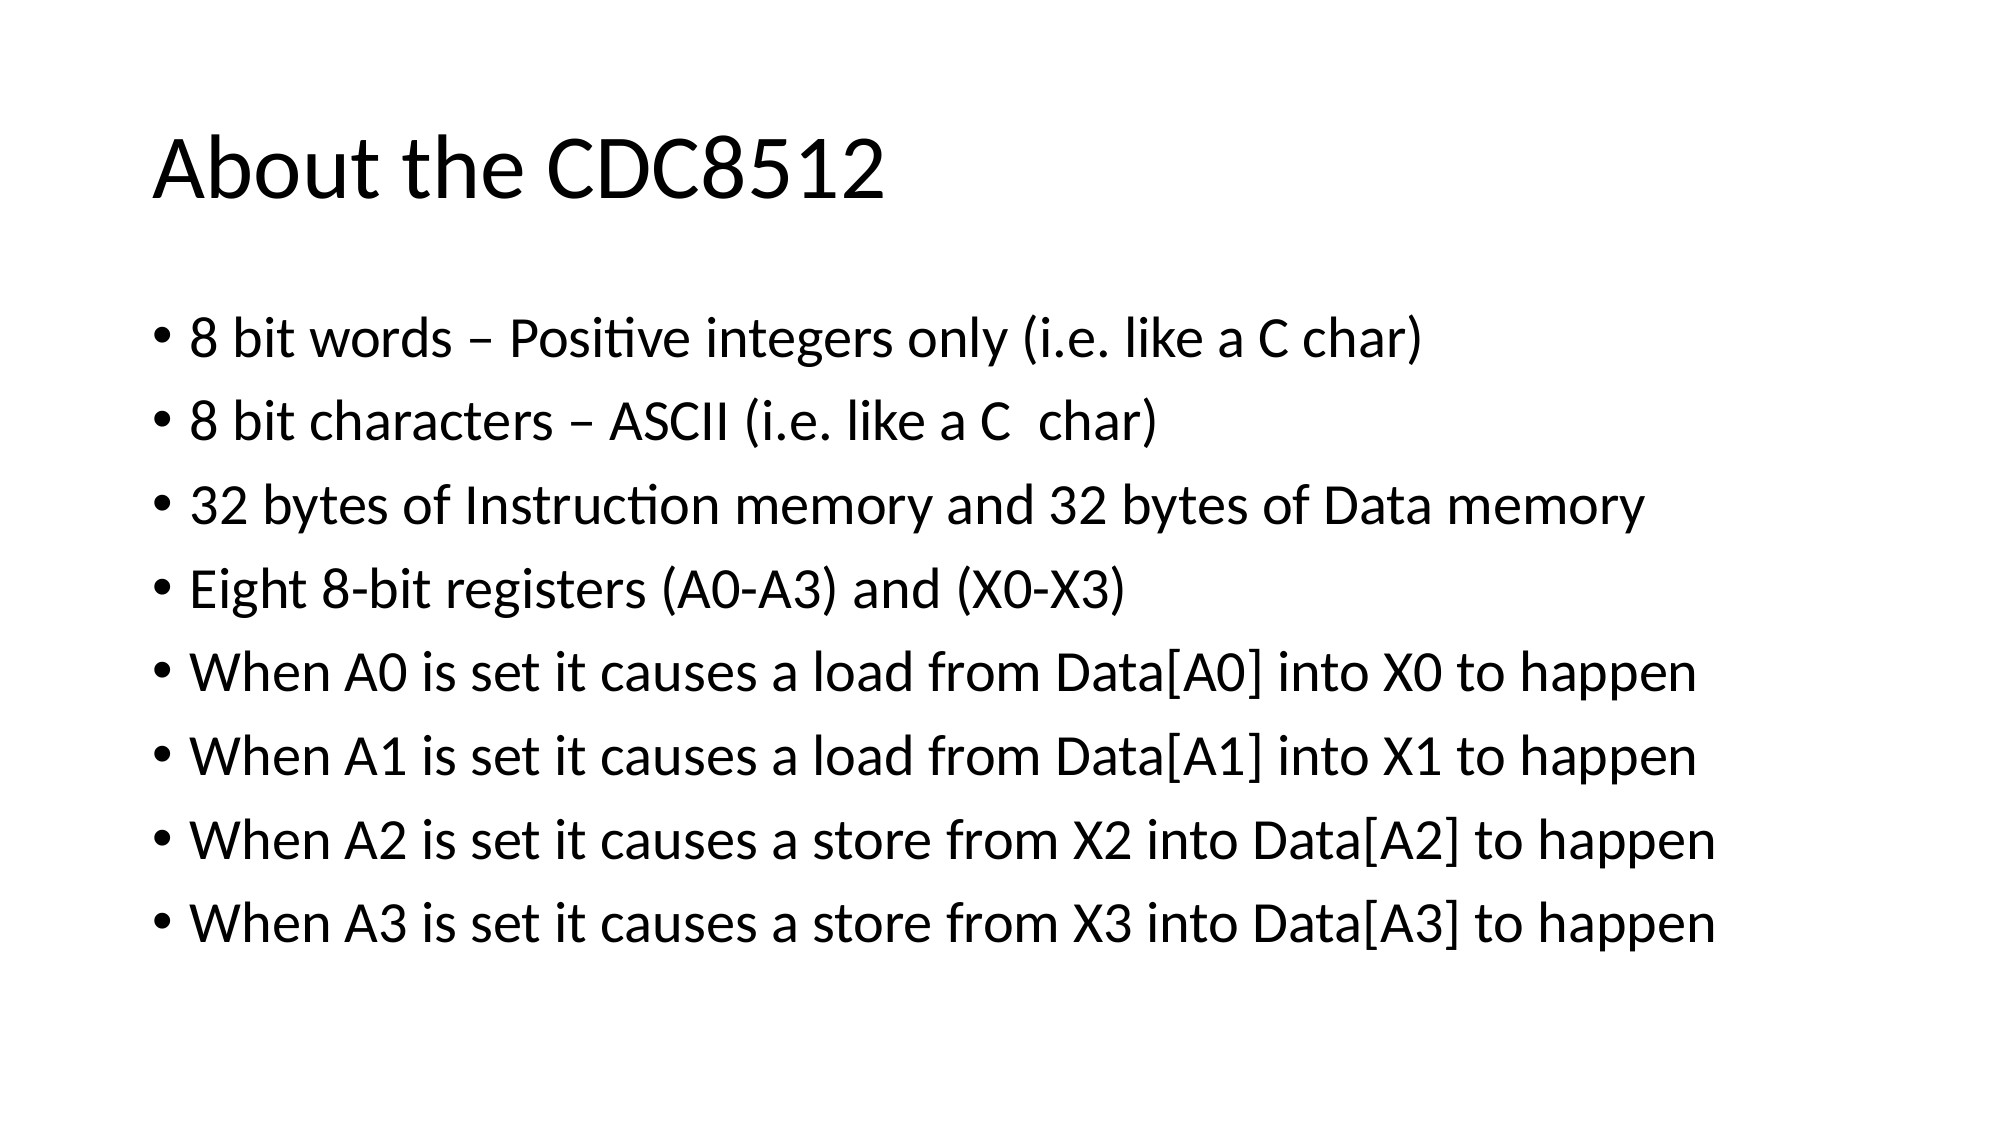

# About the CDC8512
8 bit words – Positive integers only (i.e. like a C char)
8 bit characters – ASCII (i.e. like a C  char)
32 bytes of Instruction memory and 32 bytes of Data memory
Eight 8-bit registers (A0-A3) and (X0-X3)
When A0 is set it causes a load from Data[A0] into X0 to happen
When A1 is set it causes a load from Data[A1] into X1 to happen
When A2 is set it causes a store from X2 into Data[A2] to happen
When A3 is set it causes a store from X3 into Data[A3] to happen